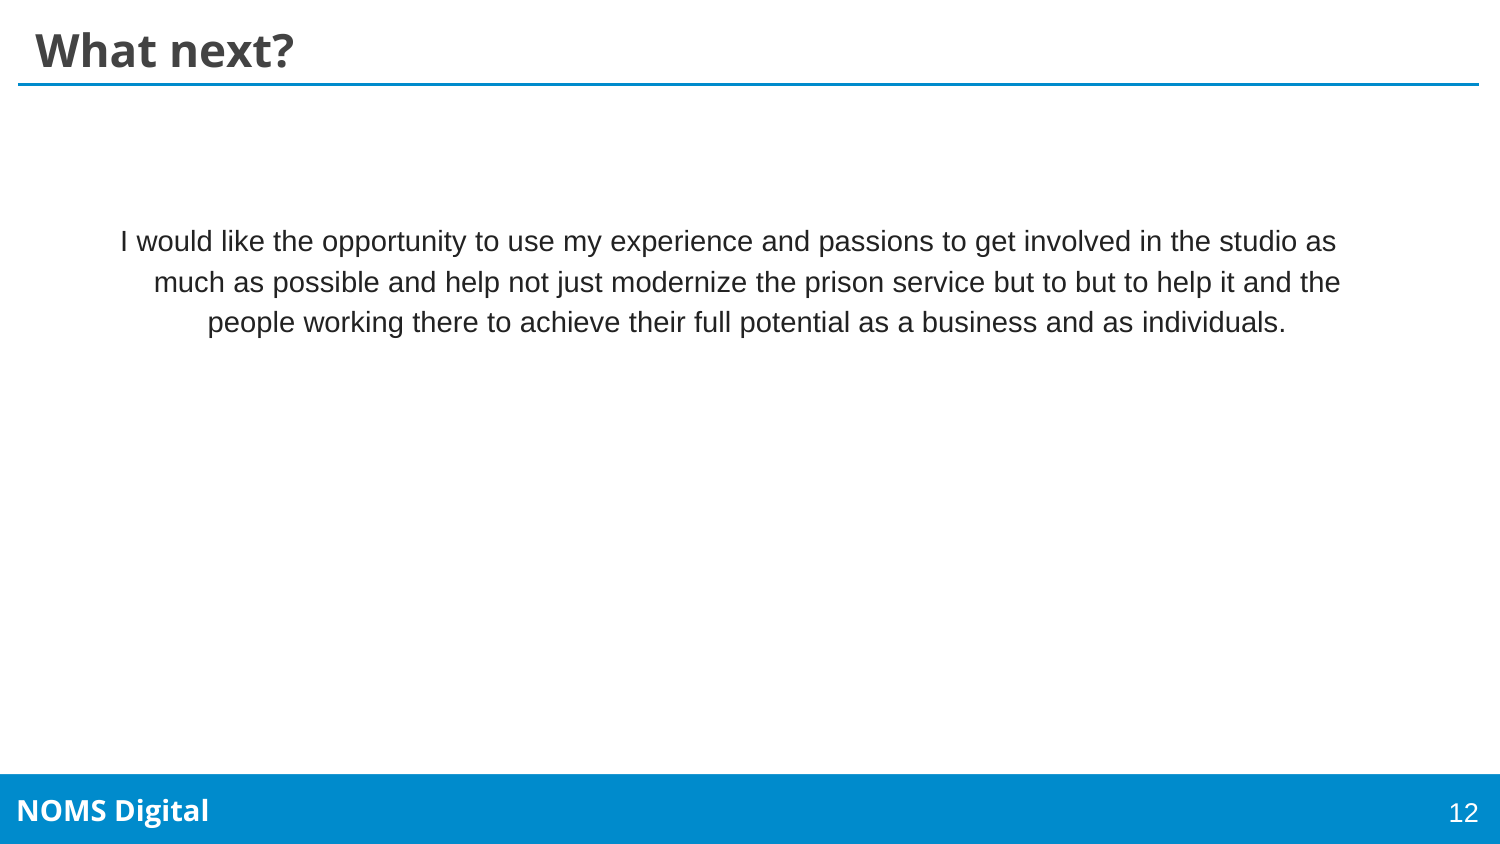

What next?
I would like the opportunity to use my experience and passions to get involved in the studio as much as possible and help not just modernize the prison service but to but to help it and the people working there to achieve their full potential as a business and as individuals.
12